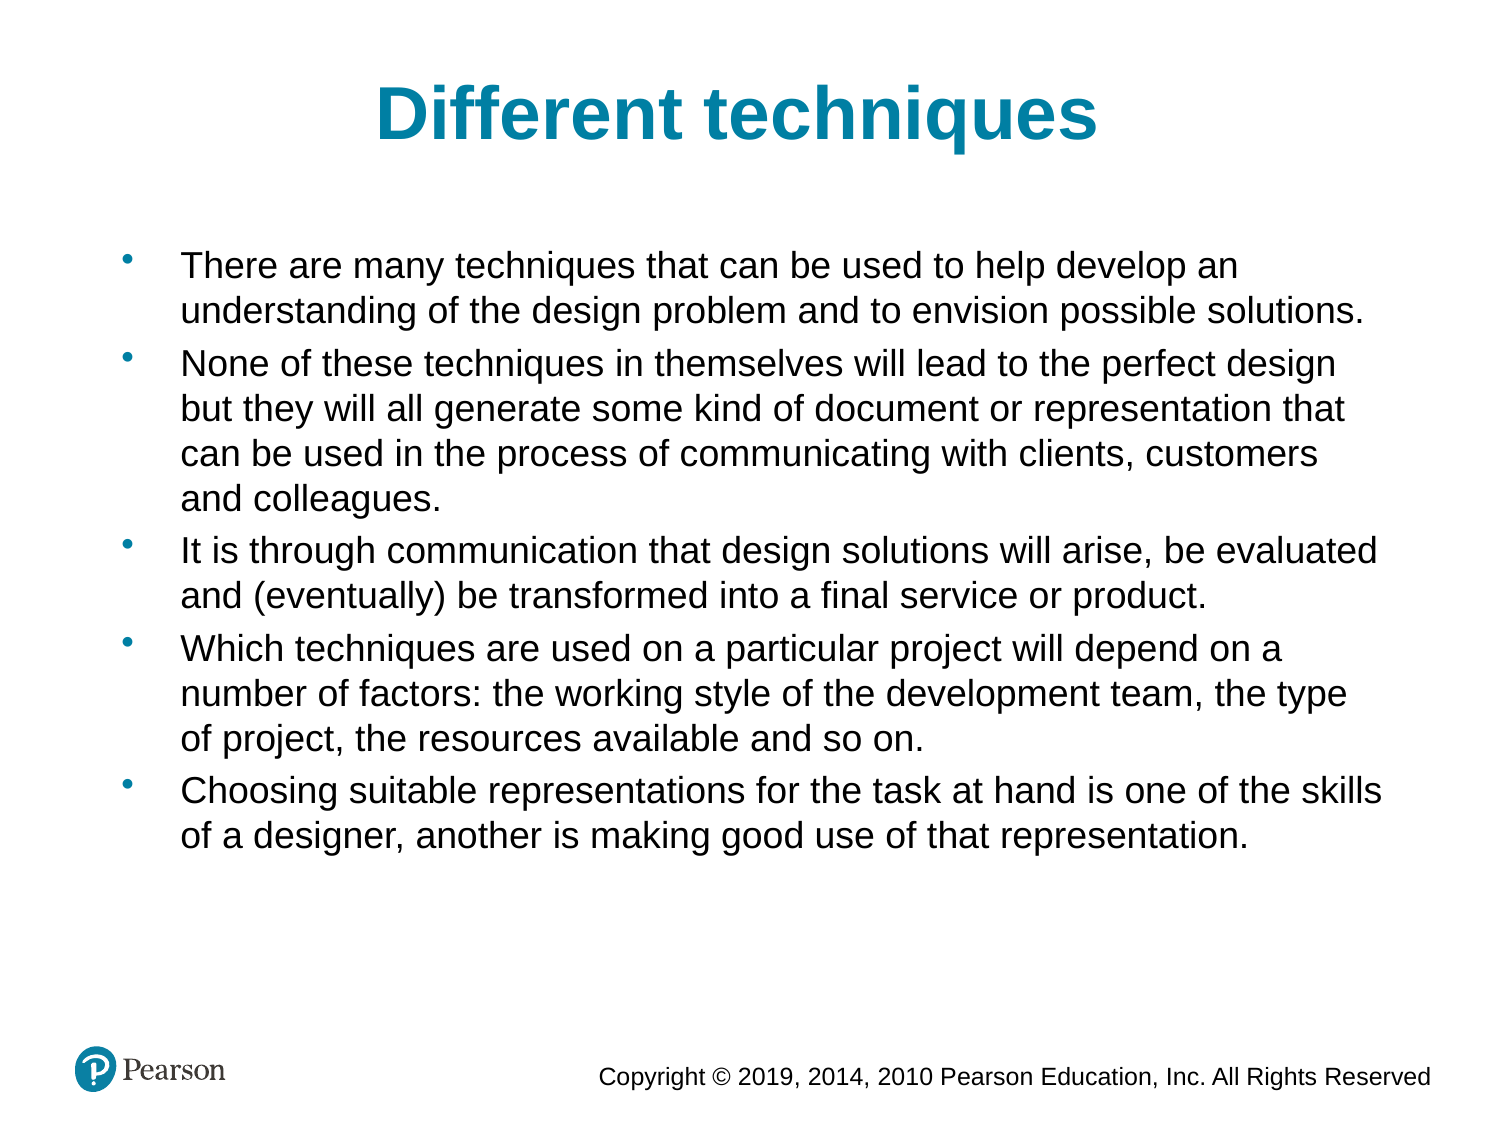

Different techniques
There are many techniques that can be used to help develop an understanding of the design problem and to envision possible solutions.
None of these techniques in themselves will lead to the perfect design but they will all generate some kind of document or representation that can be used in the process of communicating with clients, customers and colleagues.
It is through communication that design solutions will arise, be evaluated and (eventually) be transformed into a final service or product.
Which techniques are used on a particular project will depend on a number of factors: the working style of the development team, the type of project, the resources available and so on.
Choosing suitable representations for the task at hand is one of the skills of a designer, another is making good use of that representation.